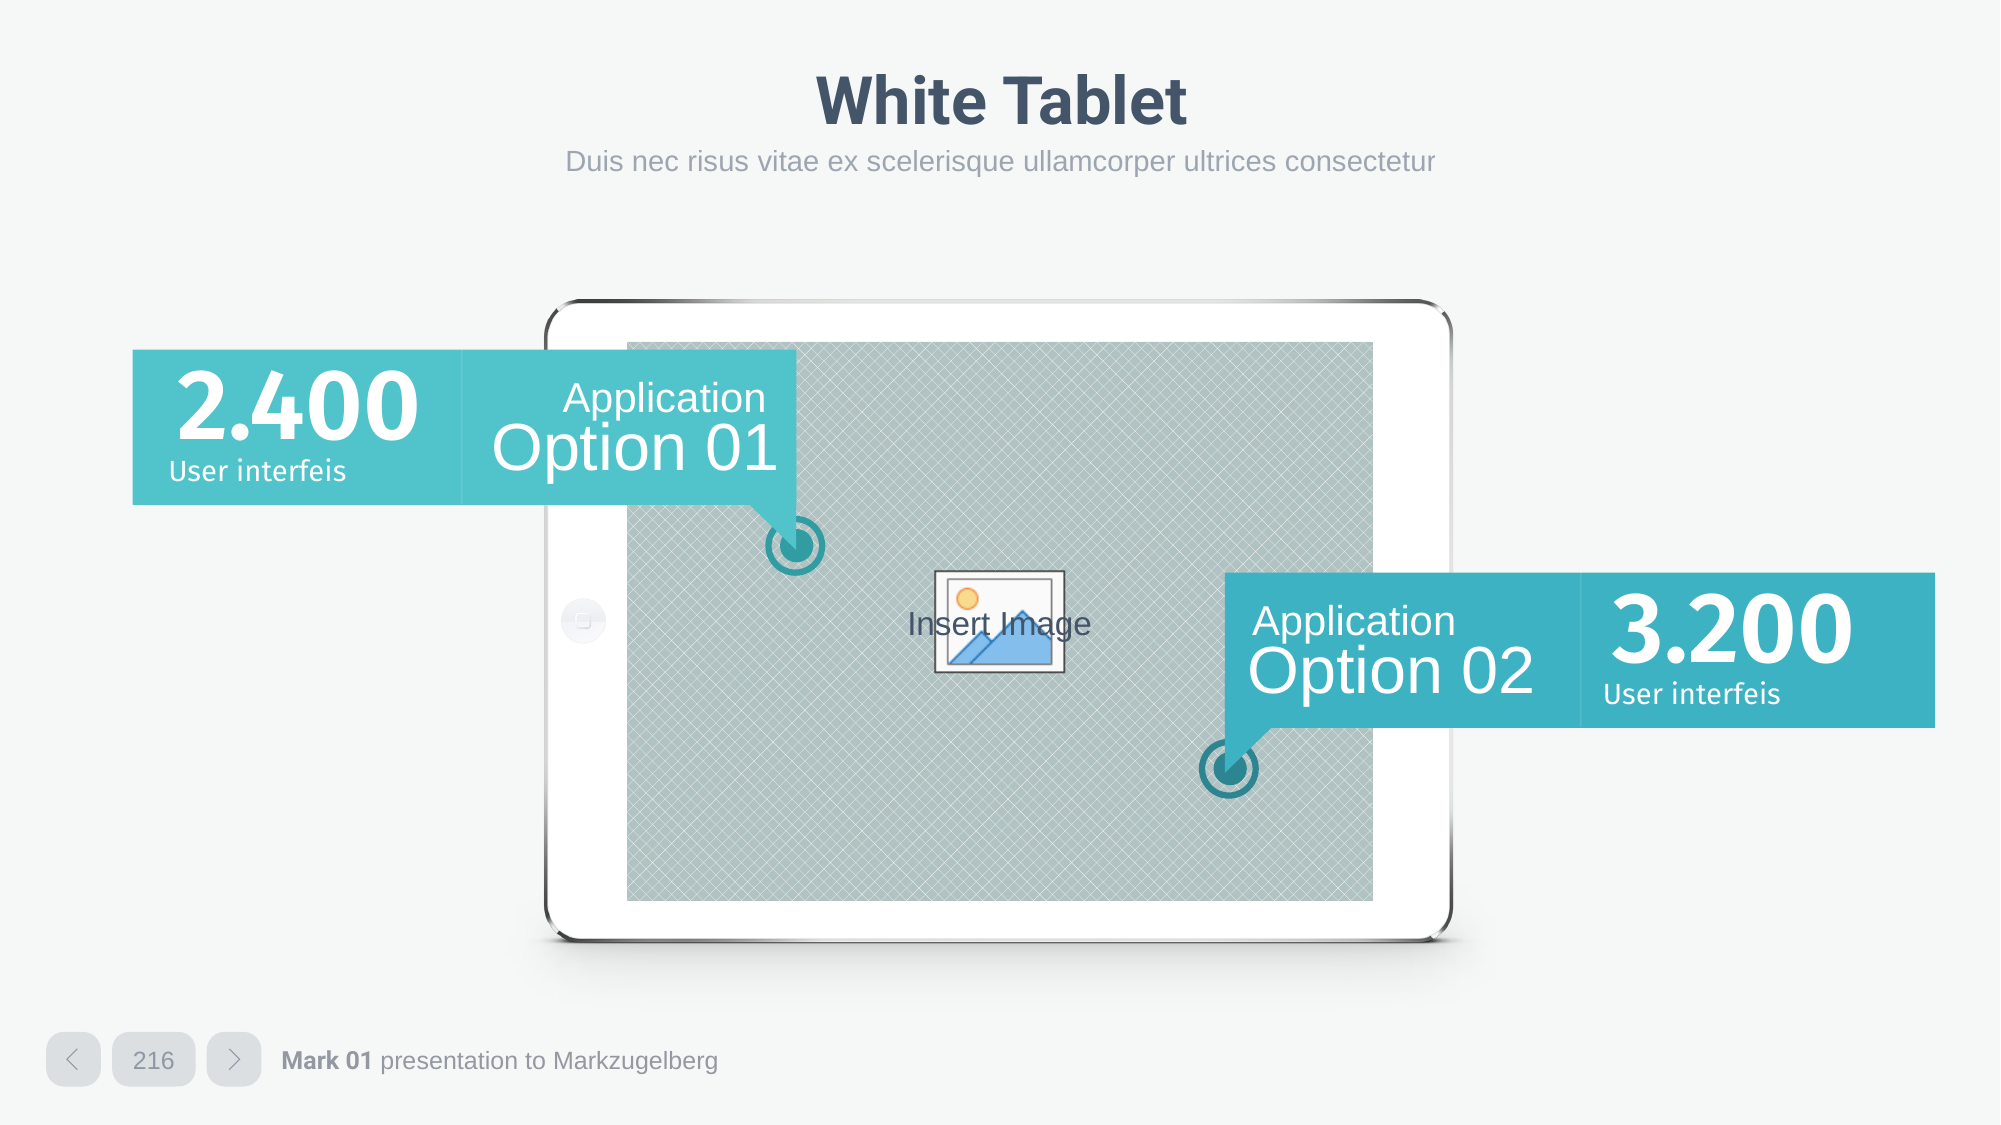

# White Tablet
Duis nec risus vitae ex scelerisque ullamcorper ultrices consectetur
2.400

Application
Option 01
User interfeis

3.200

Application
Option 02
User interfeis